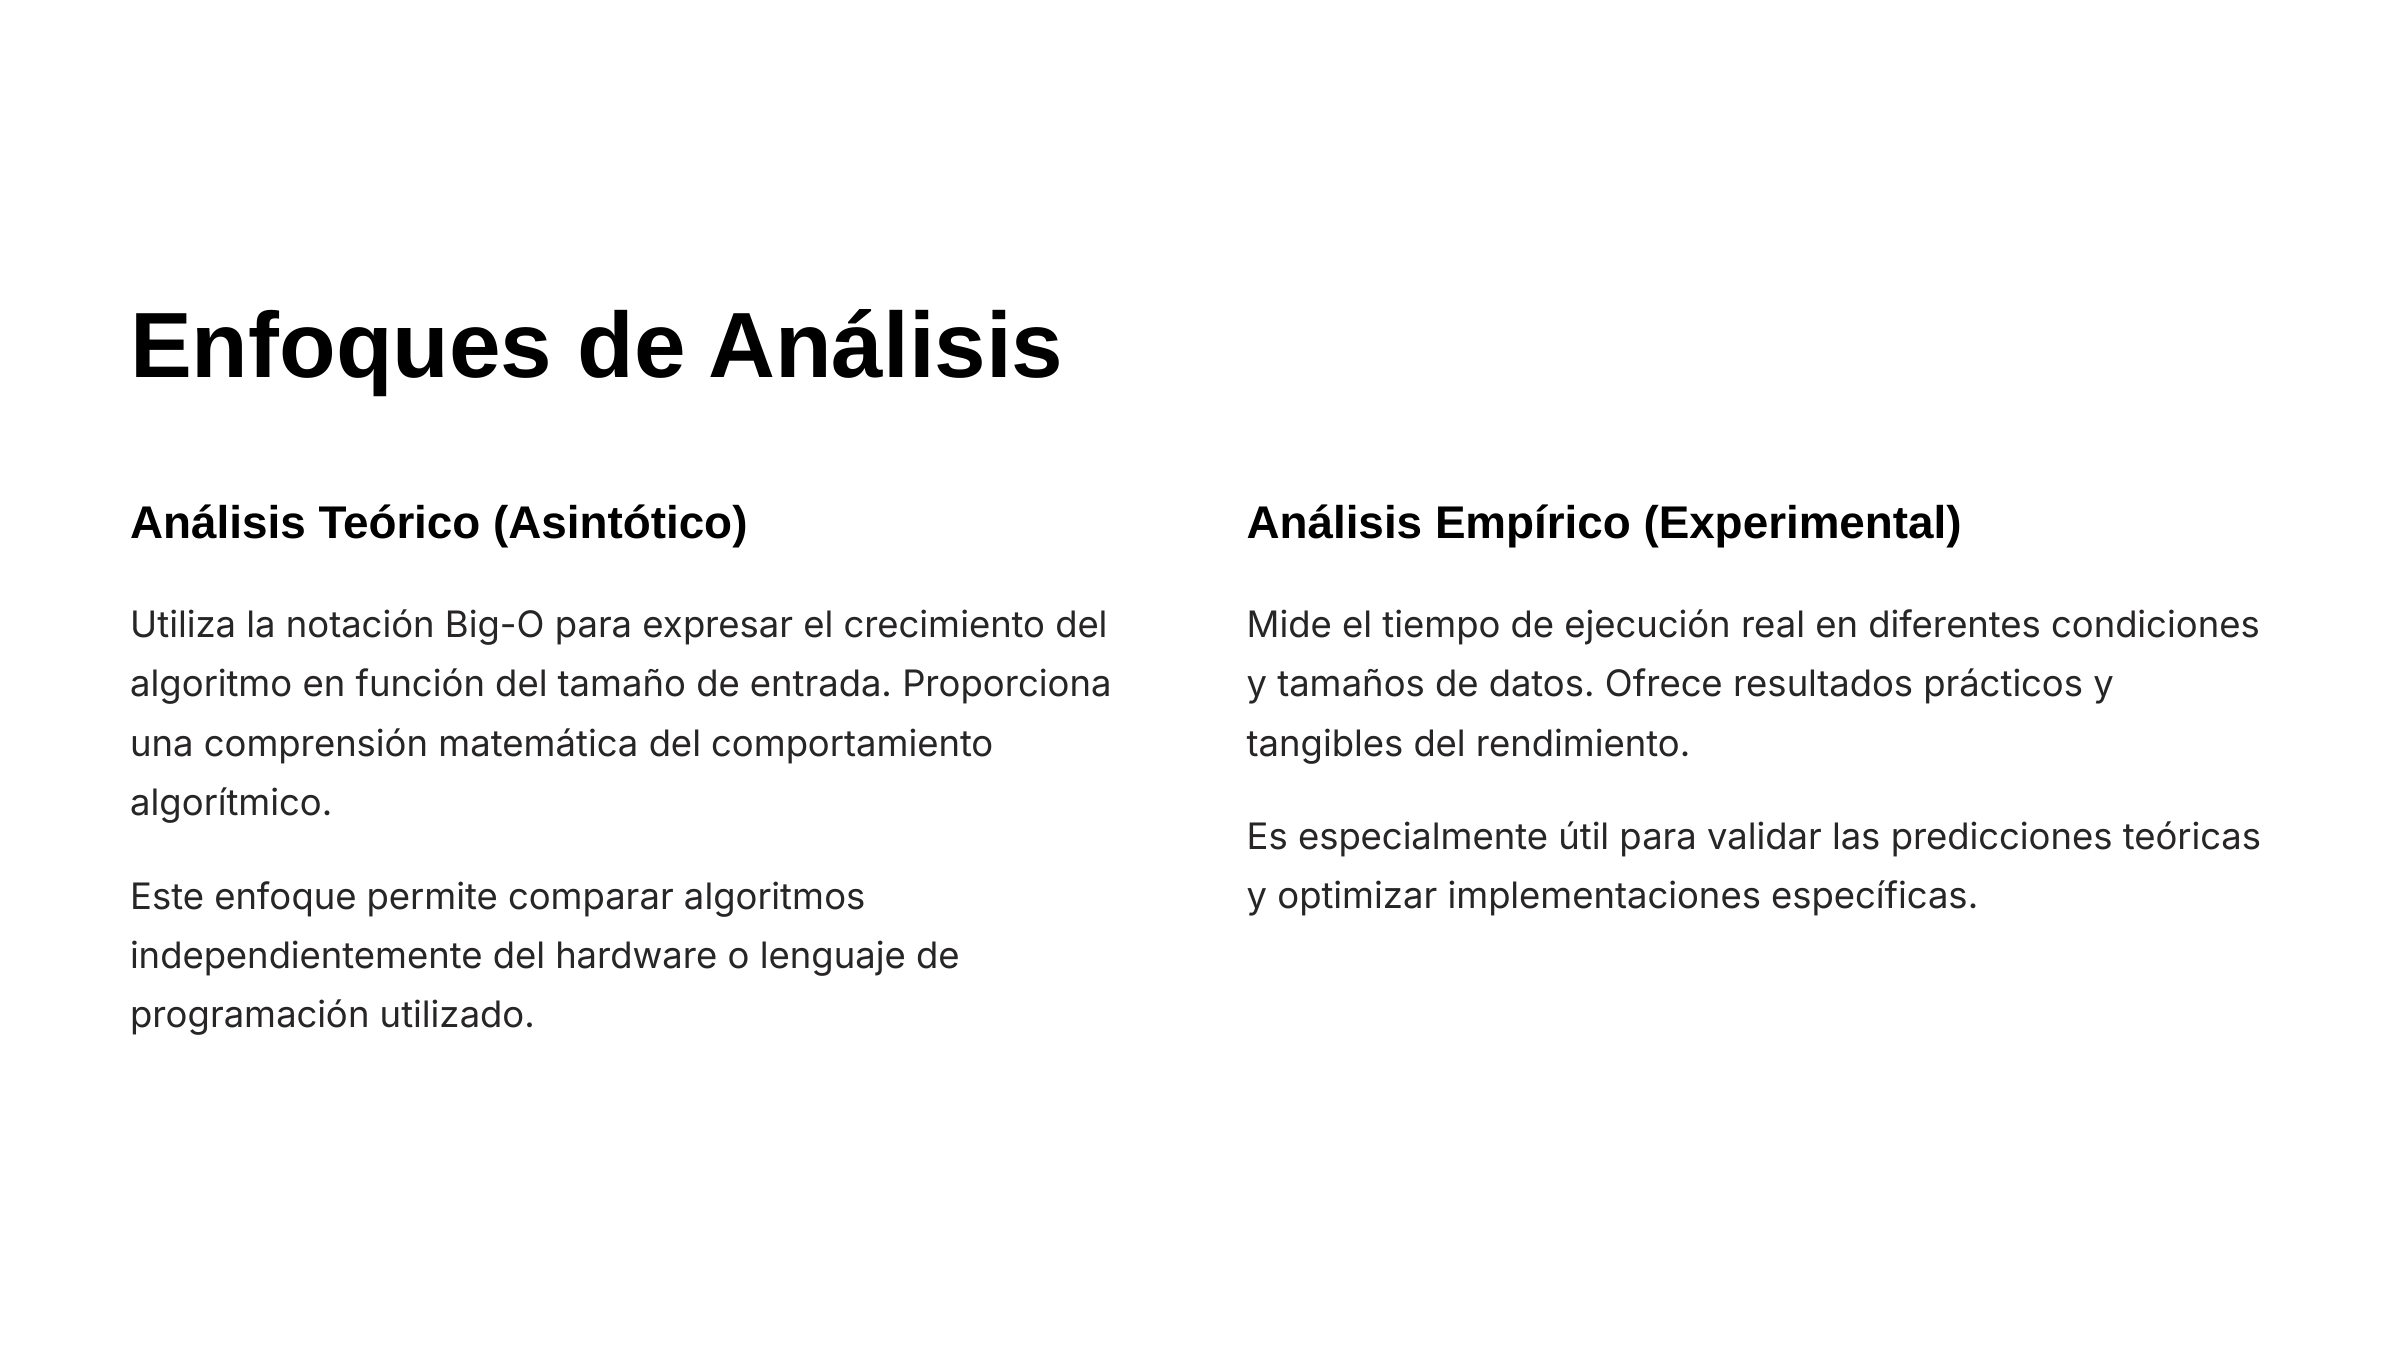

Enfoques de Análisis
Análisis Teórico (Asintótico)
Análisis Empírico (Experimental)
Utiliza la notación Big-O para expresar el crecimiento del algoritmo en función del tamaño de entrada. Proporciona una comprensión matemática del comportamiento algorítmico.
Mide el tiempo de ejecución real en diferentes condiciones y tamaños de datos. Ofrece resultados prácticos y tangibles del rendimiento.
Es especialmente útil para validar las predicciones teóricas y optimizar implementaciones específicas.
Este enfoque permite comparar algoritmos independientemente del hardware o lenguaje de programación utilizado.